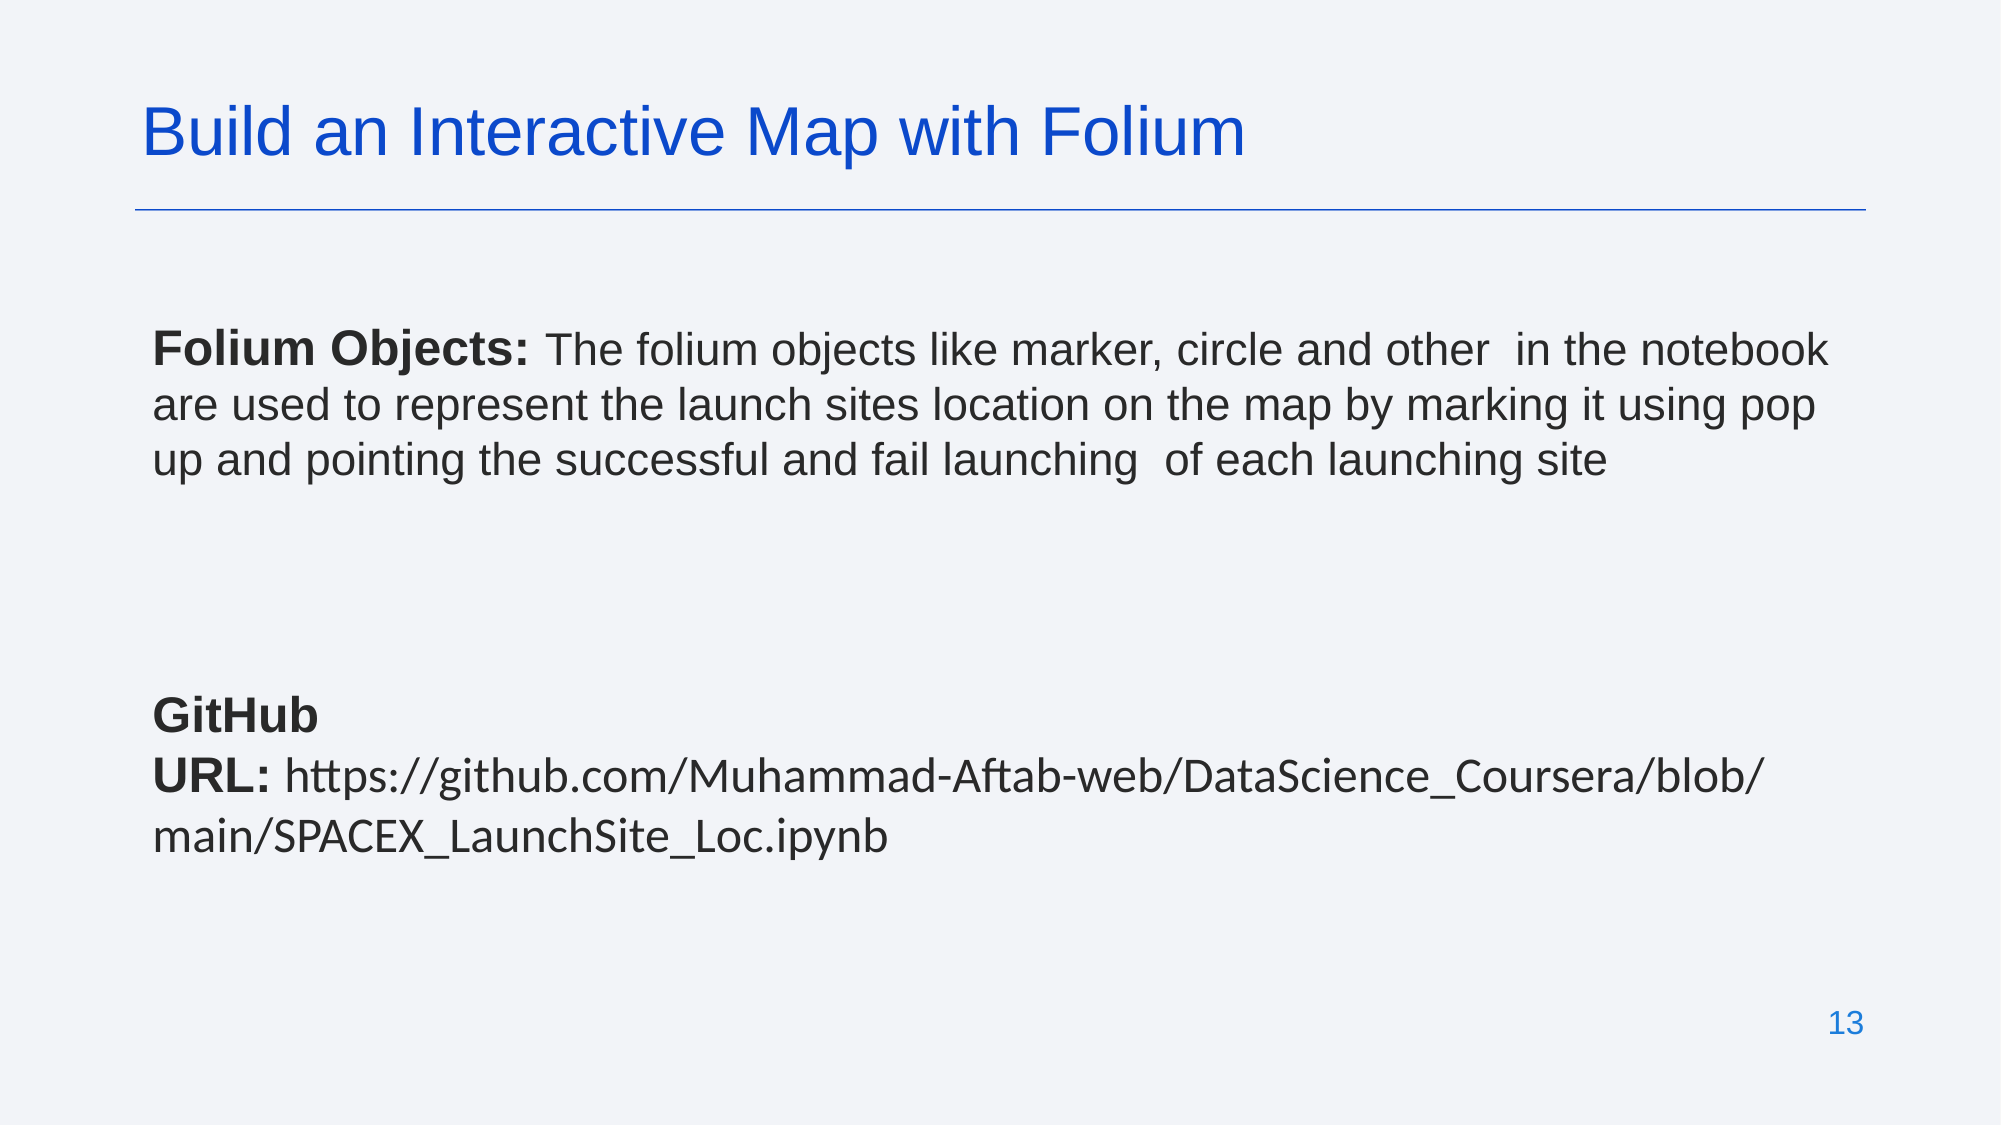

Build an Interactive Map with Folium
Folium Objects: The folium objects like marker, circle and other  in the notebook are used to represent the launch sites location on the map by marking it using pop up and pointing the successful and fail launching  of each launching site

GitHub URL: https://github.com/Muhammad-Aftab-web/DataScience_Coursera/blob/main/SPACEX_LaunchSite_Loc.ipynb
13